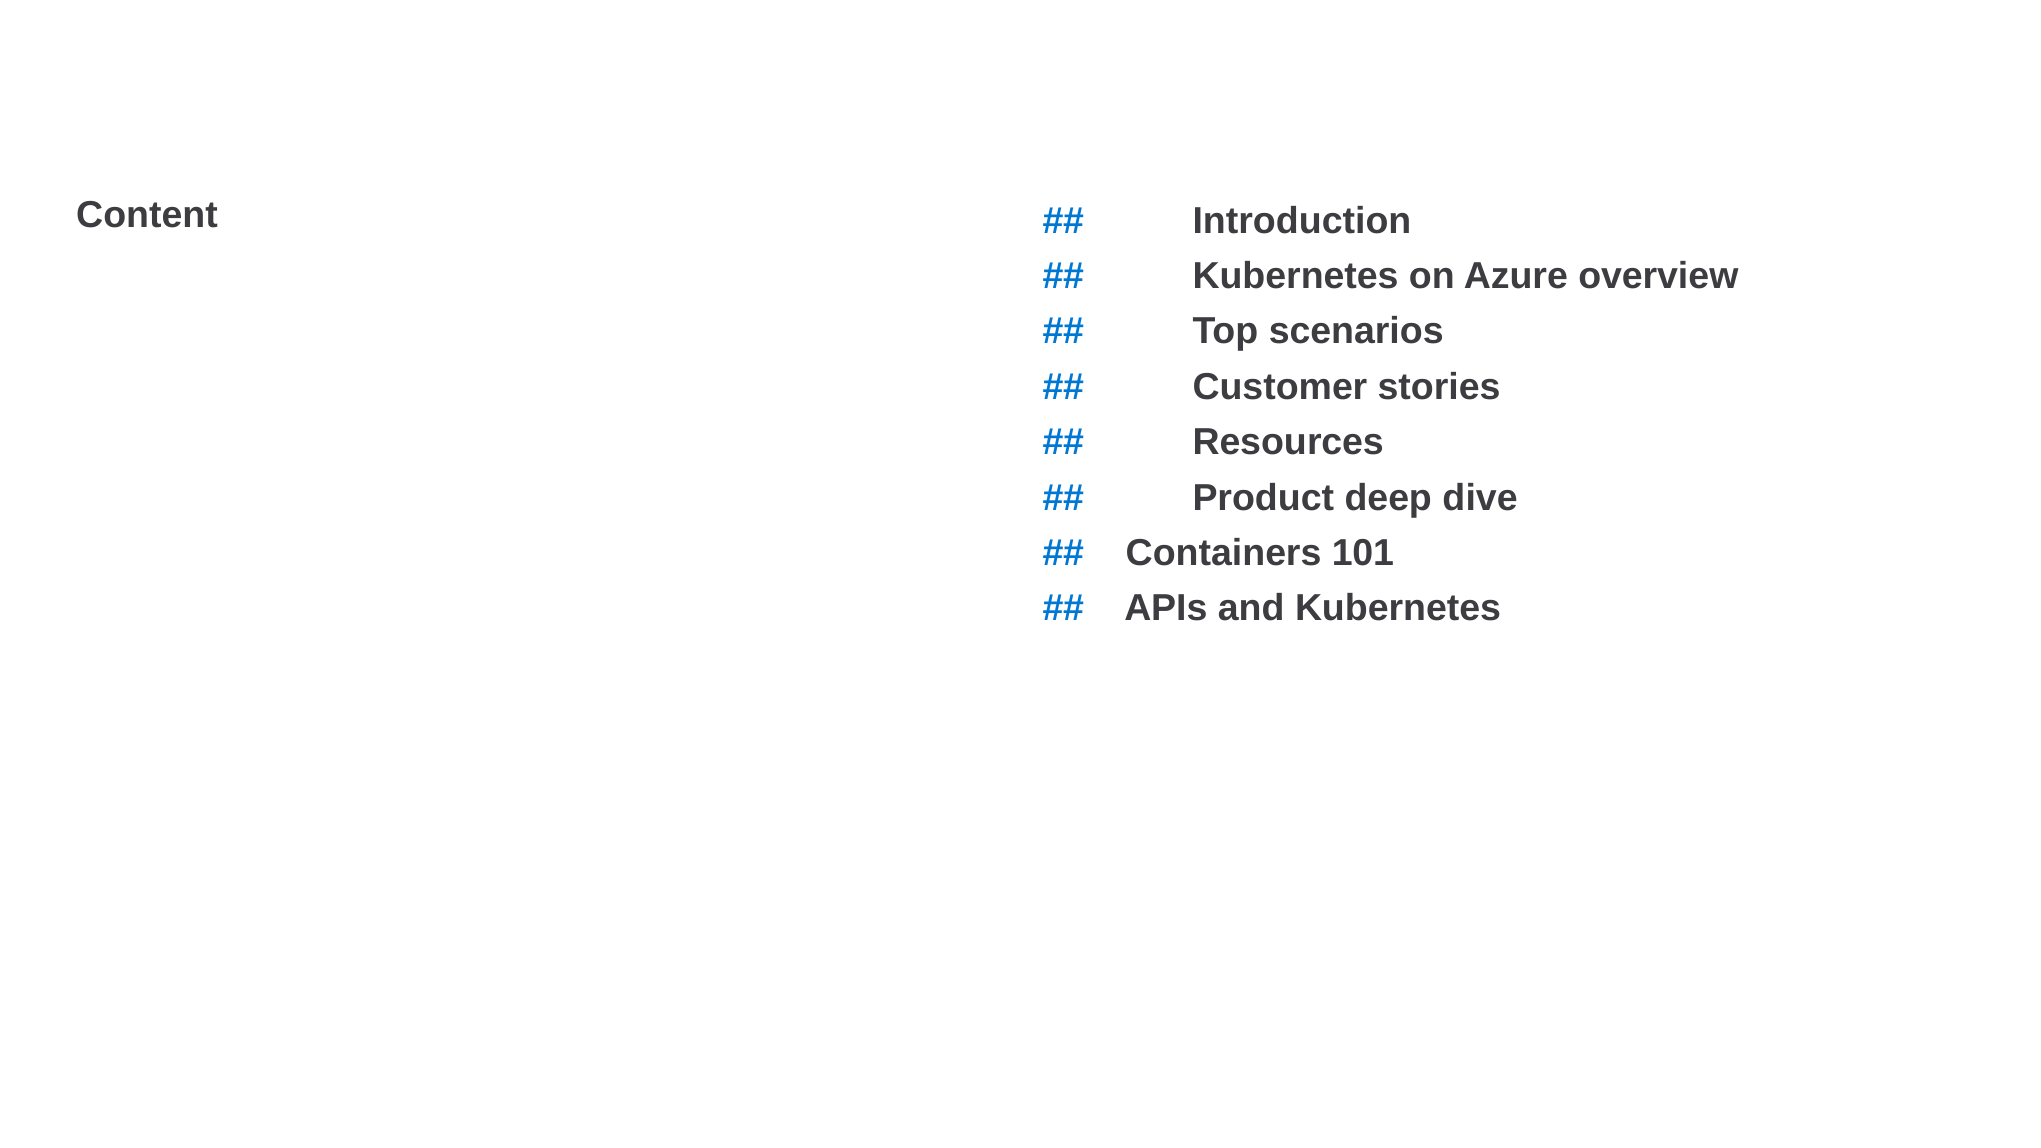

# Content
##	Introduction
##	Kubernetes on Azure overview
##	Top scenarios
##	Customer stories
##	Resources
##	Product deep dive
##    Containers 101
##    APIs and Kubernetes